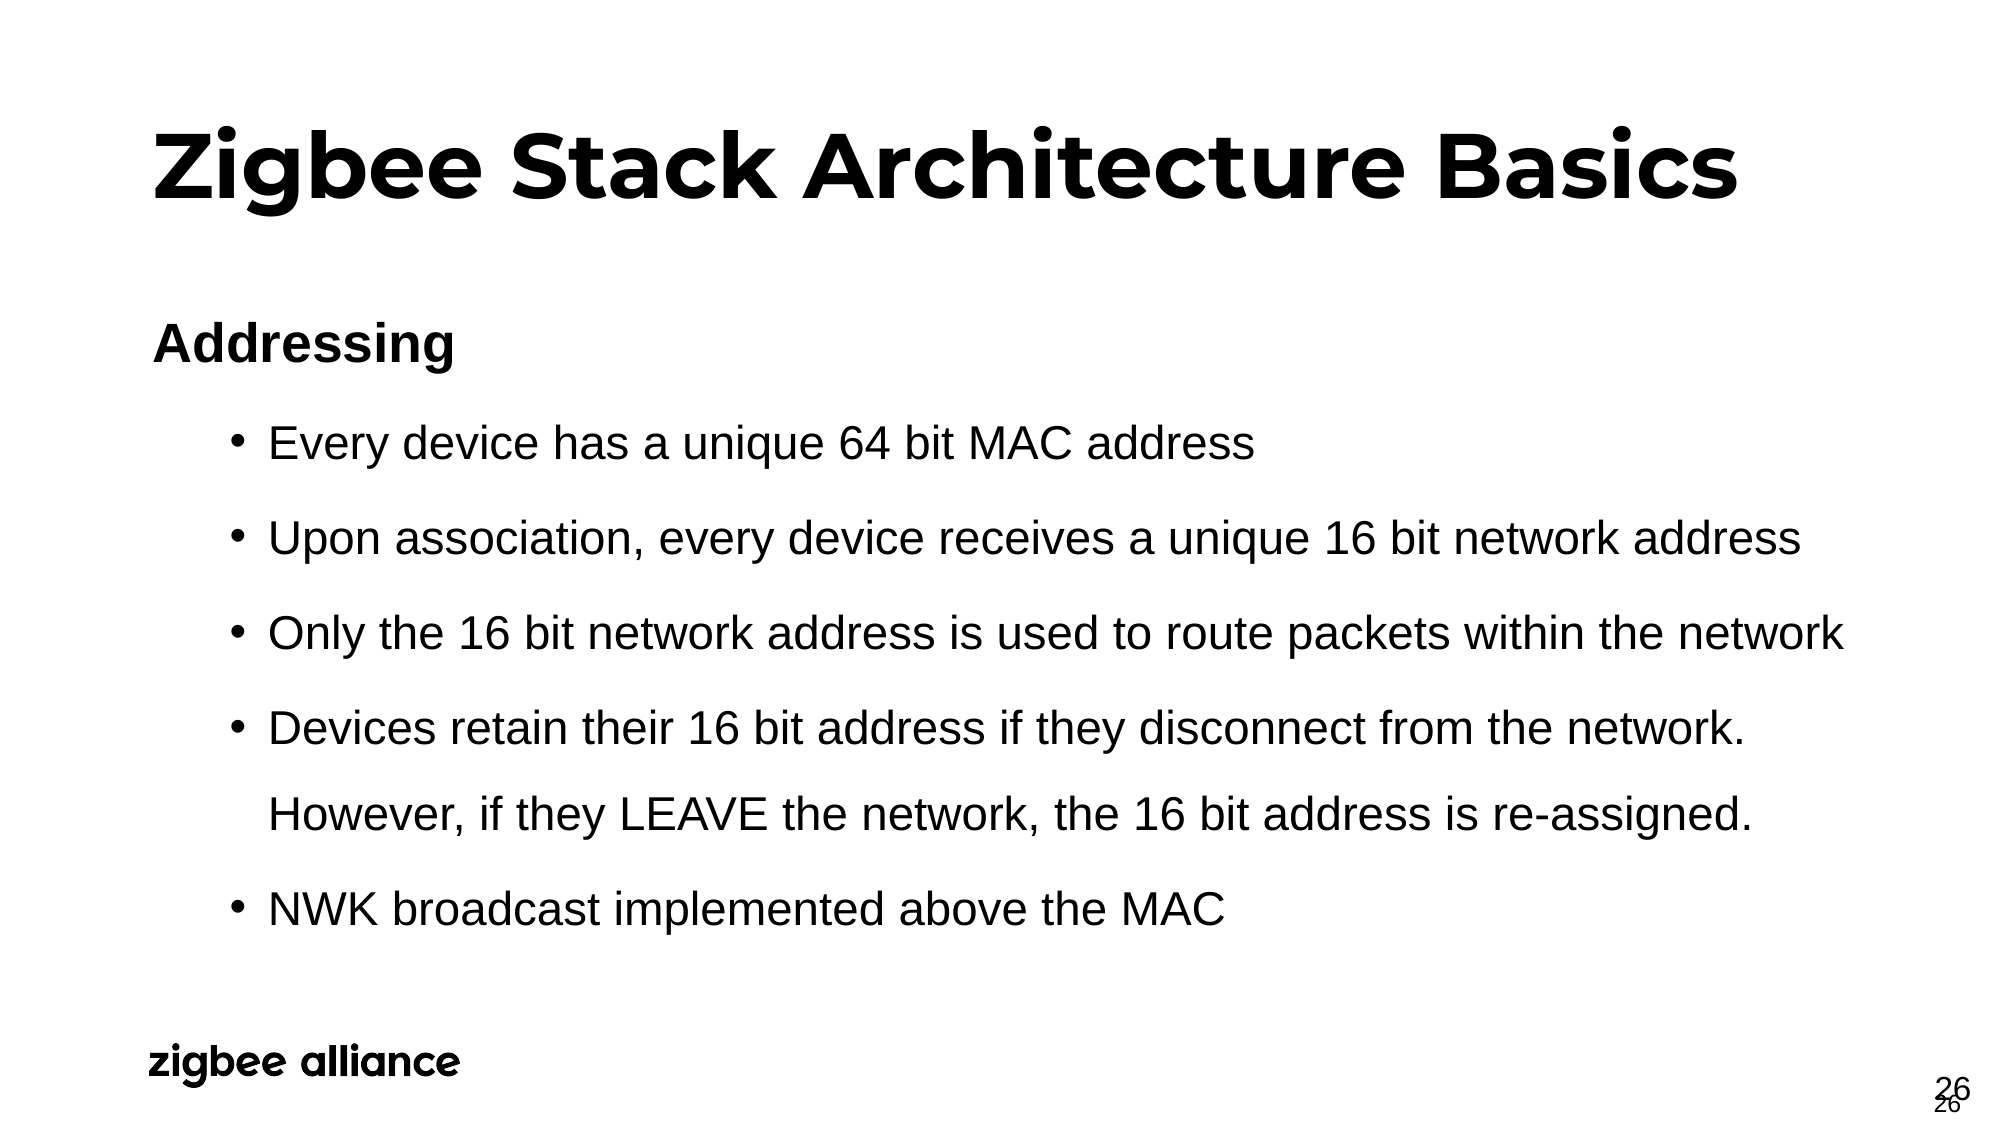

# Zigbee Stack Architecture Basics
Addressing
Every device has a unique 64 bit MAC address
Upon association, every device receives a unique 16 bit network address
Only the 16 bit network address is used to route packets within the network
Devices retain their 16 bit address if they disconnect from the network. However, if they LEAVE the network, the 16 bit address is re-assigned.
NWK broadcast implemented above the MAC

26